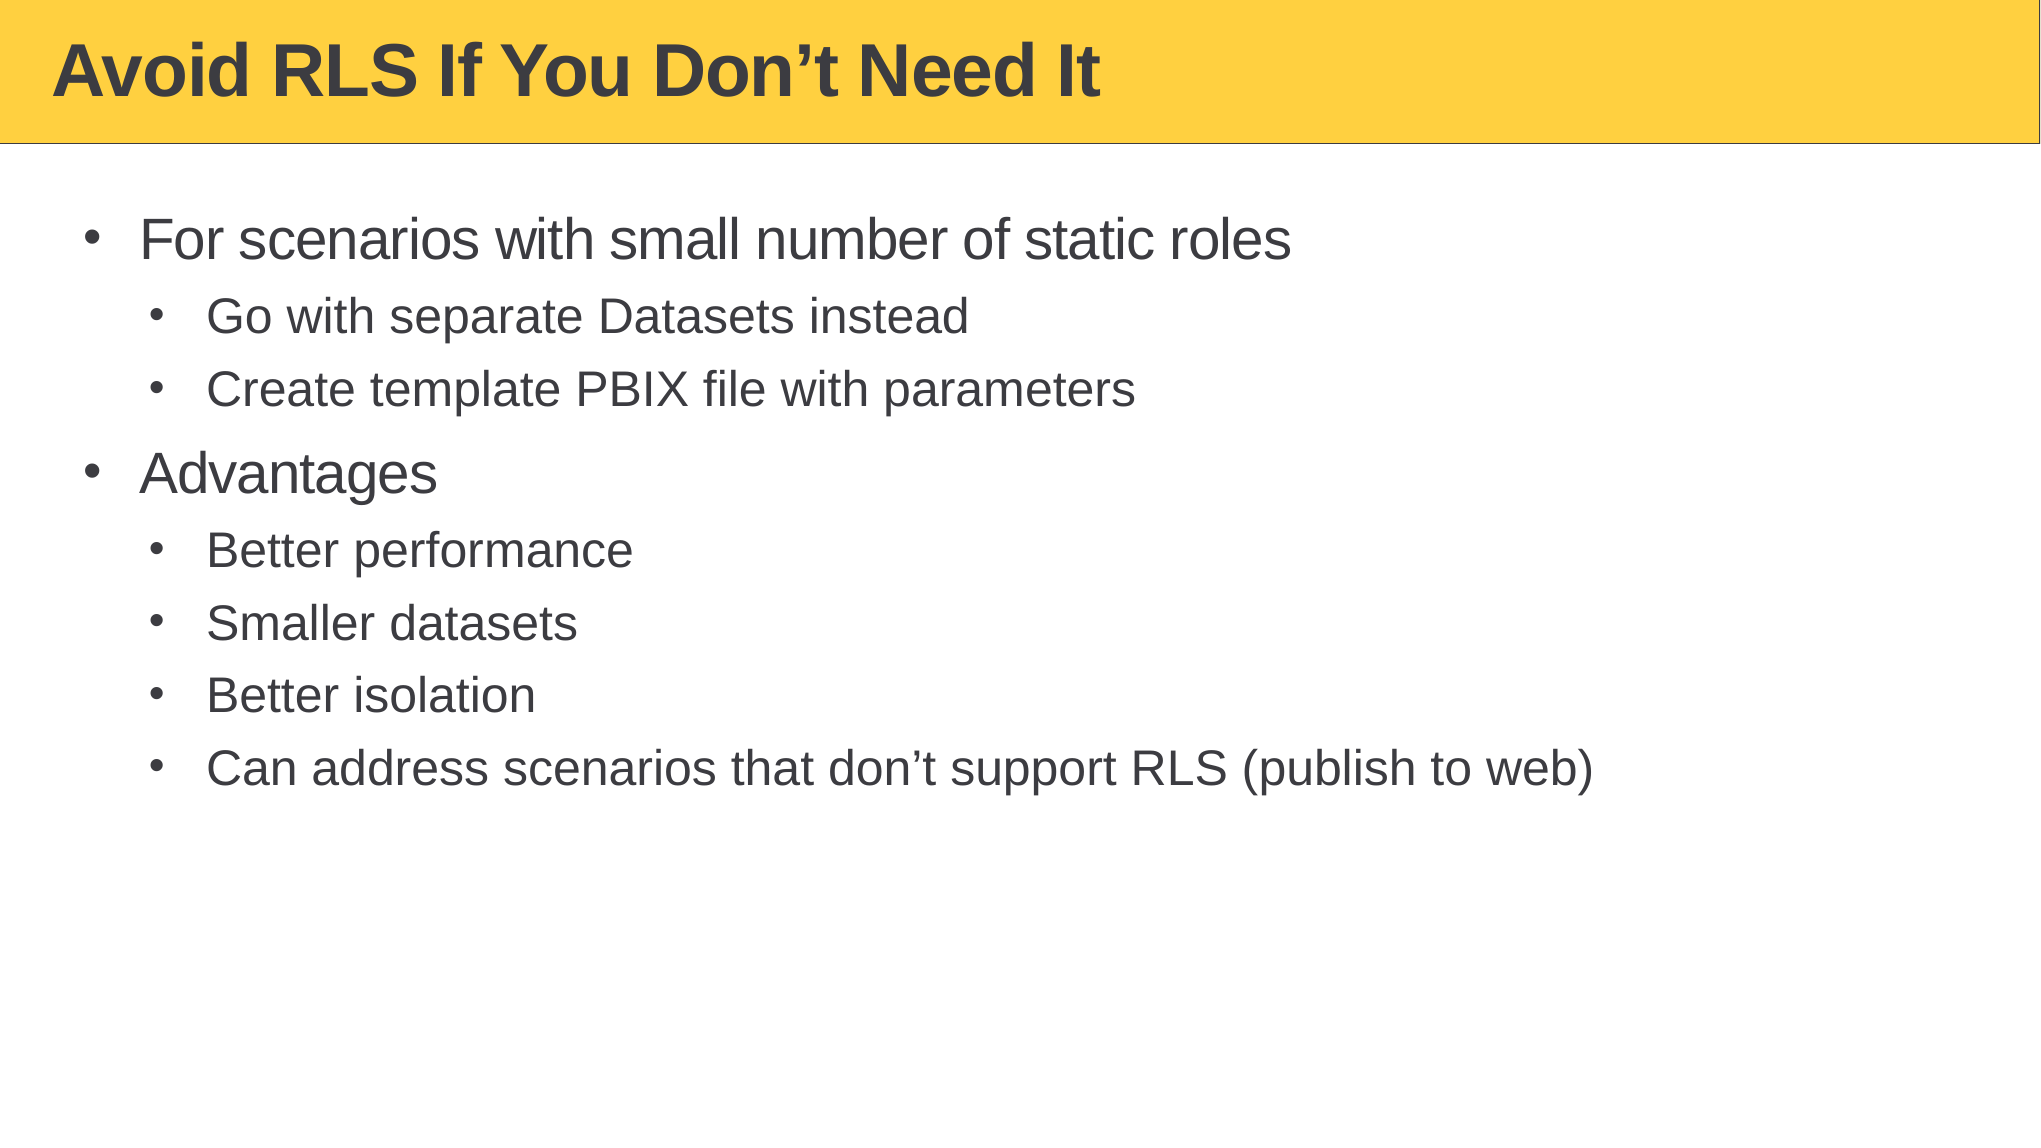

# Avoid RLS If You Don’t Need It
For scenarios with small number of static roles
Go with separate Datasets instead
Create template PBIX file with parameters
Advantages
Better performance
Smaller datasets
Better isolation
Can address scenarios that don’t support RLS (publish to web)